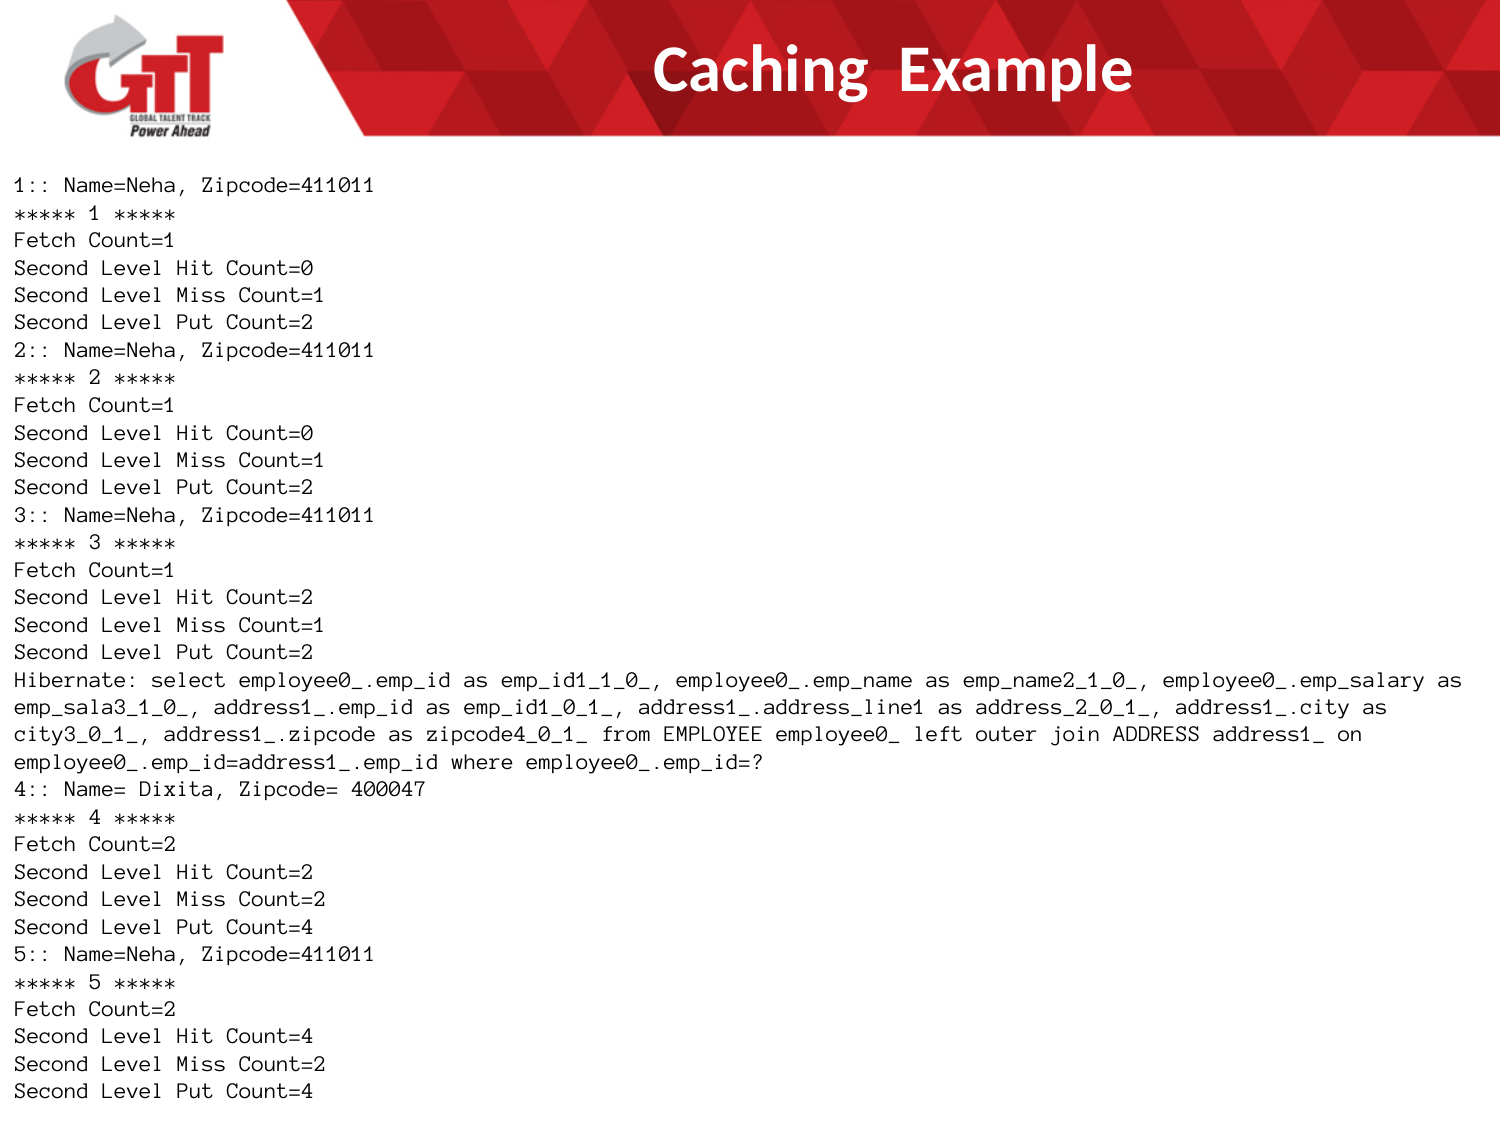

# Caching  Example
1:: Name=Neha, Zipcode=411011
***** 1 *****
Fetch Count=1
Second Level Hit Count=0
Second Level Miss Count=1
Second Level Put Count=2
2:: Name=Neha, Zipcode=411011
***** 2 *****
Fetch Count=1
Second Level Hit Count=0
Second Level Miss Count=1
Second Level Put Count=2
3:: Name=Neha, Zipcode=411011
***** 3 *****
Fetch Count=1
Second Level Hit Count=2
Second Level Miss Count=1
Second Level Put Count=2
Hibernate: select employee0_.emp_id as emp_id1_1_0_, employee0_.emp_name as emp_name2_1_0_, employee0_.emp_salary as emp_sala3_1_0_, address1_.emp_id as emp_id1_0_1_, address1_.address_line1 as address_2_0_1_, address1_.city as city3_0_1_, address1_.zipcode as zipcode4_0_1_ from EMPLOYEE employee0_ left outer join ADDRESS address1_ on employee0_.emp_id=address1_.emp_id where employee0_.emp_id=?
4:: Name= Dixita, Zipcode= 400047
***** 4 *****
Fetch Count=2
Second Level Hit Count=2
Second Level Miss Count=2
Second Level Put Count=4
5:: Name=Neha, Zipcode=411011
***** 5 *****
Fetch Count=2
Second Level Hit Count=4
Second Level Miss Count=2
Second Level Put Count=4